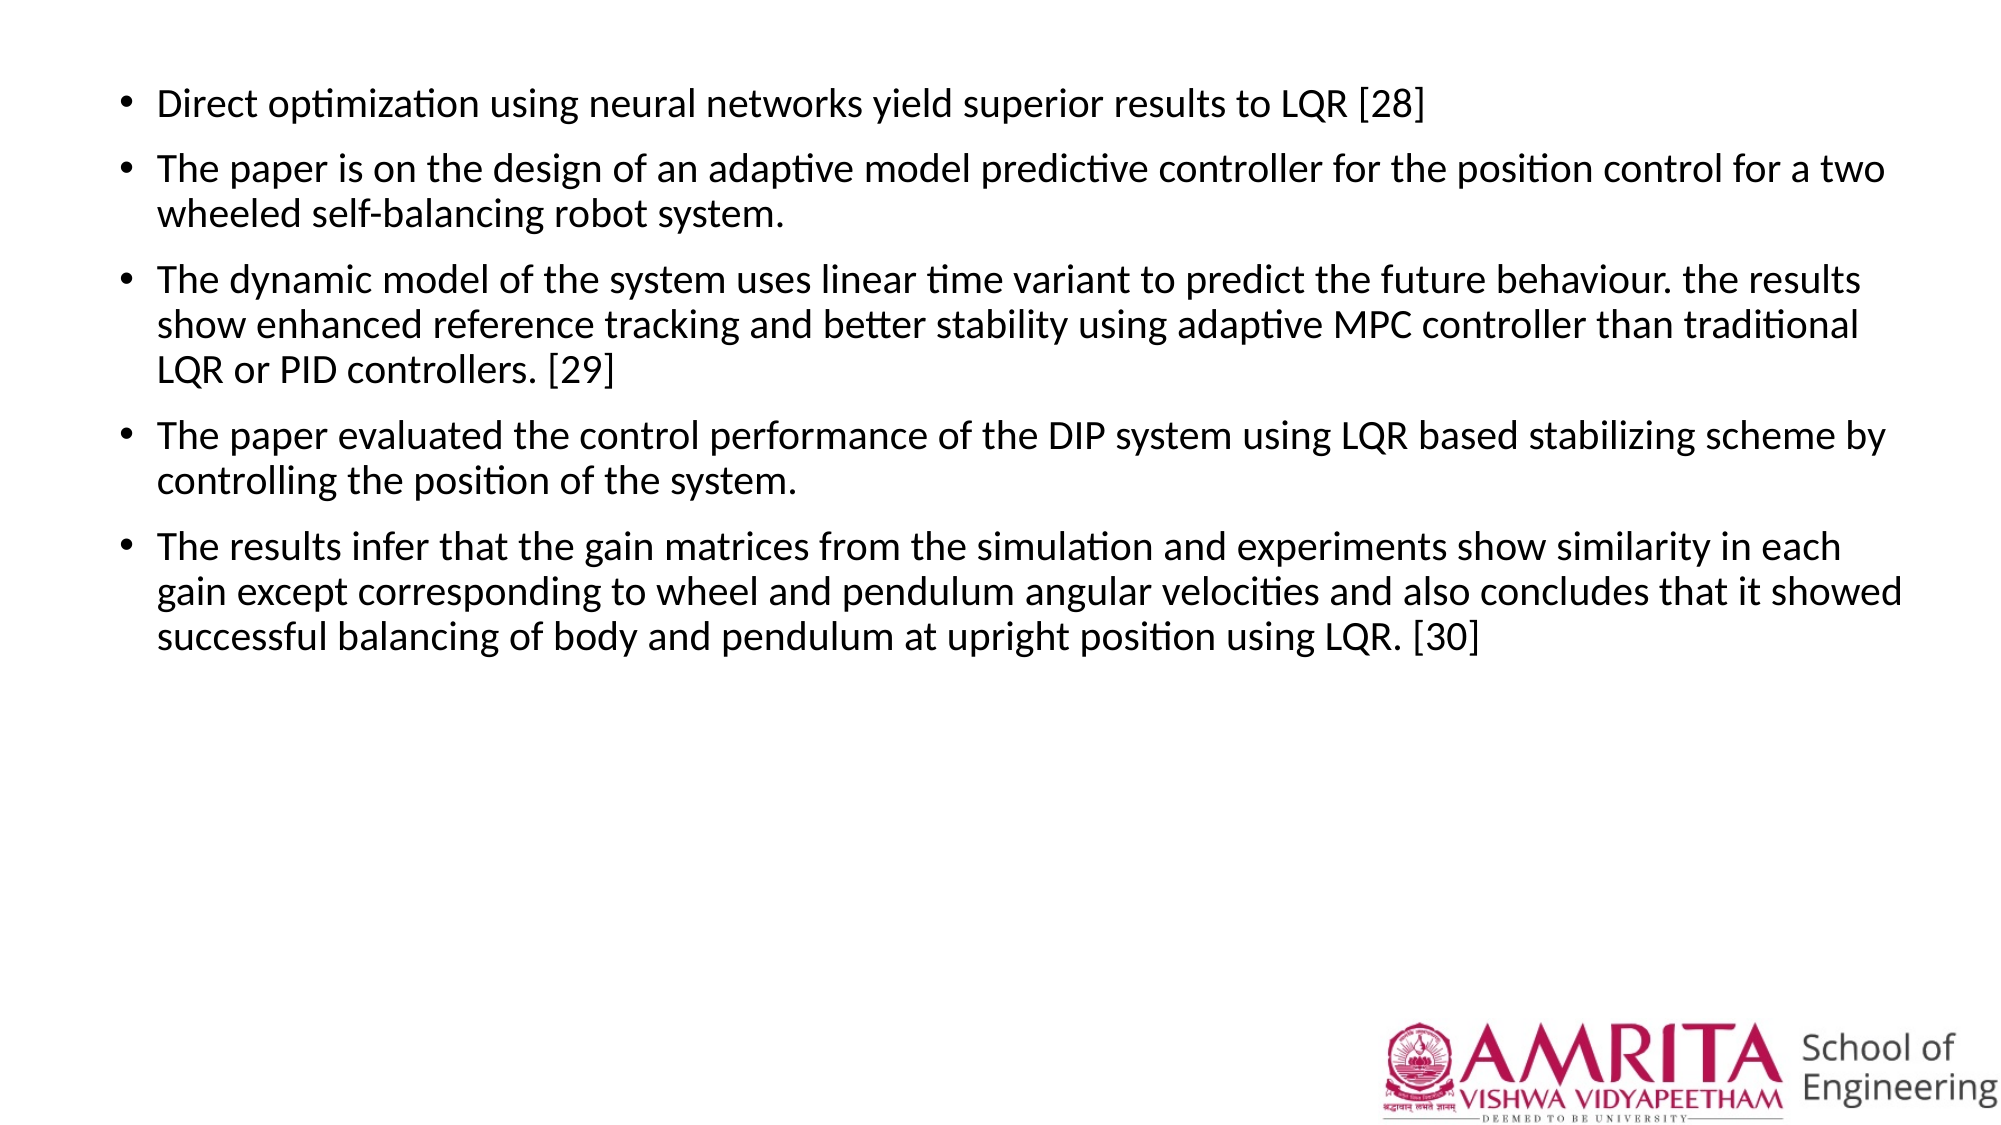

Direct optimization using neural networks yield superior results to LQR [28]
The paper is on the design of an adaptive model predictive controller for the position control for a two wheeled self-balancing robot system.
The dynamic model of the system uses linear time variant to predict the future behaviour. the results show enhanced reference tracking and better stability using adaptive MPC controller than traditional LQR or PID controllers. [29]
The paper evaluated the control performance of the DIP system using LQR based stabilizing scheme by controlling the position of the system.
The results infer that the gain matrices from the simulation and experiments show similarity in each gain except corresponding to wheel and pendulum angular velocities and also concludes that it showed successful balancing of body and pendulum at upright position using LQR. [30]